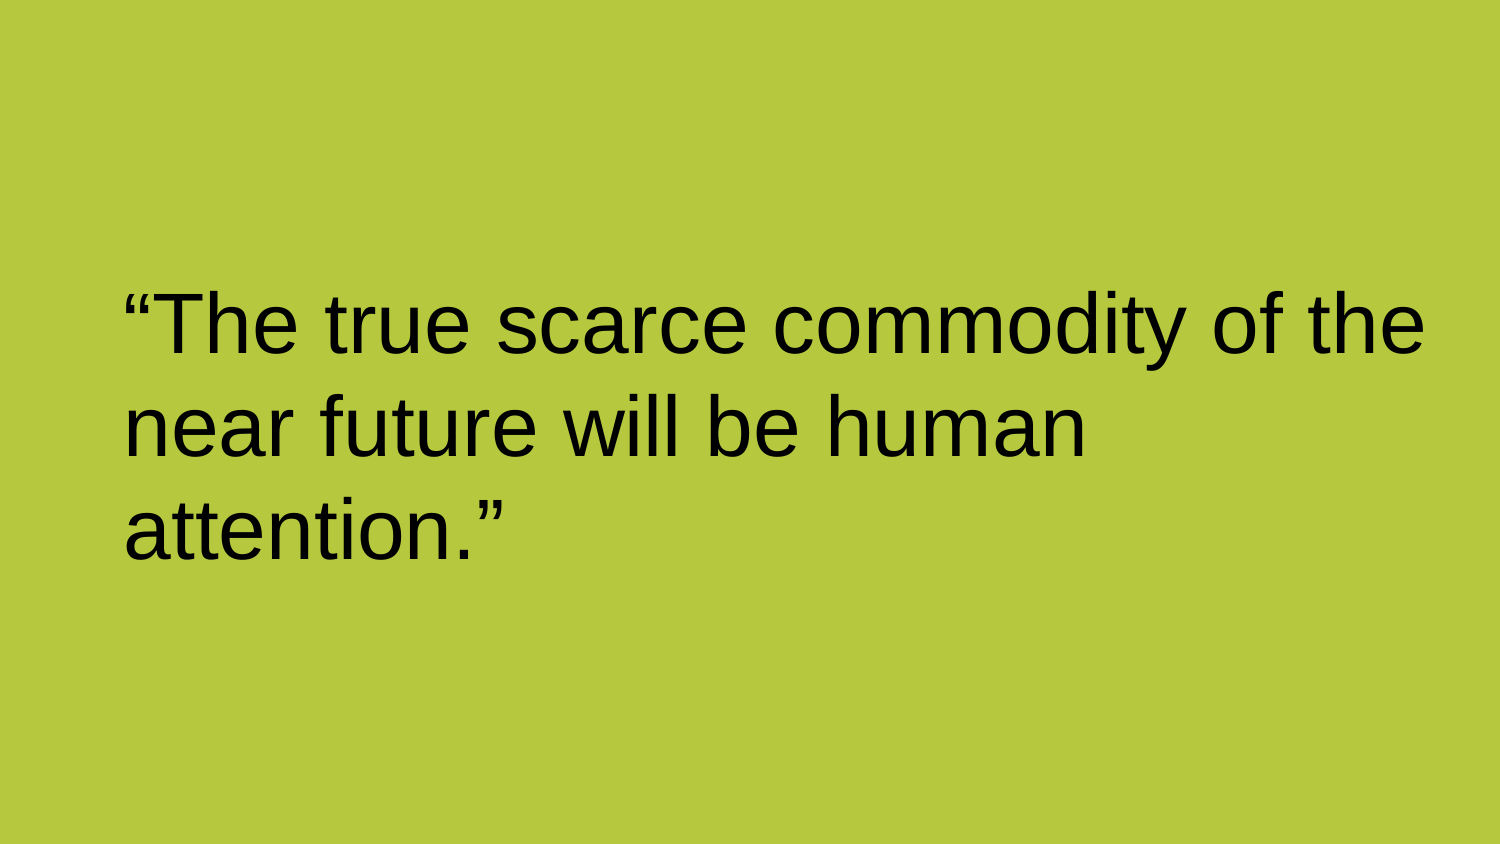

“The true scarce commodity of the near future will be human attention.”